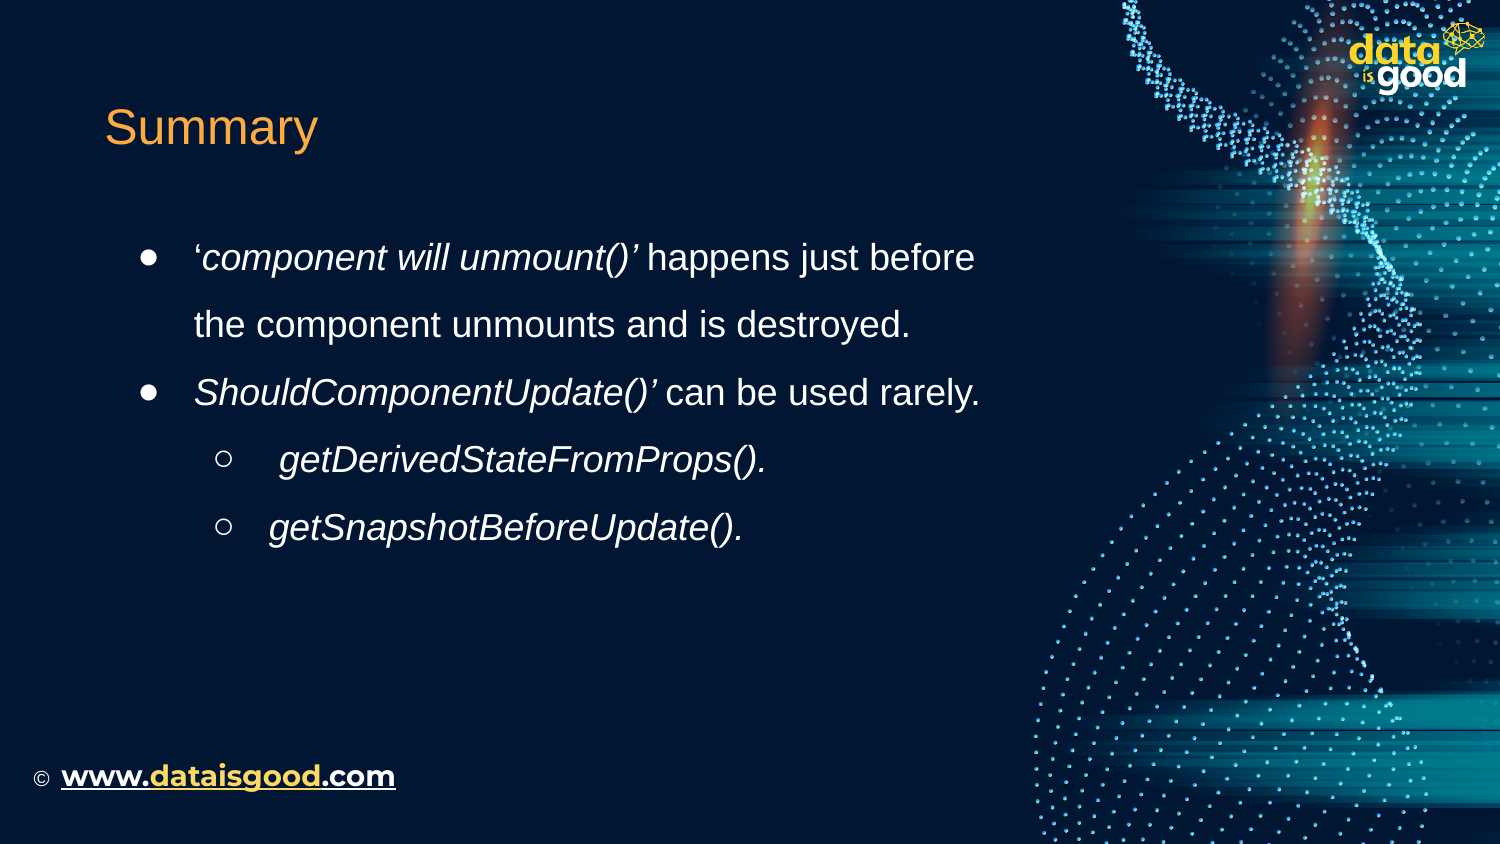

# Summary
‘component will unmount()’ happens just before the component unmounts and is destroyed.
ShouldComponentUpdate()’ can be used rarely.
 getDerivedStateFromProps().
getSnapshotBeforeUpdate().